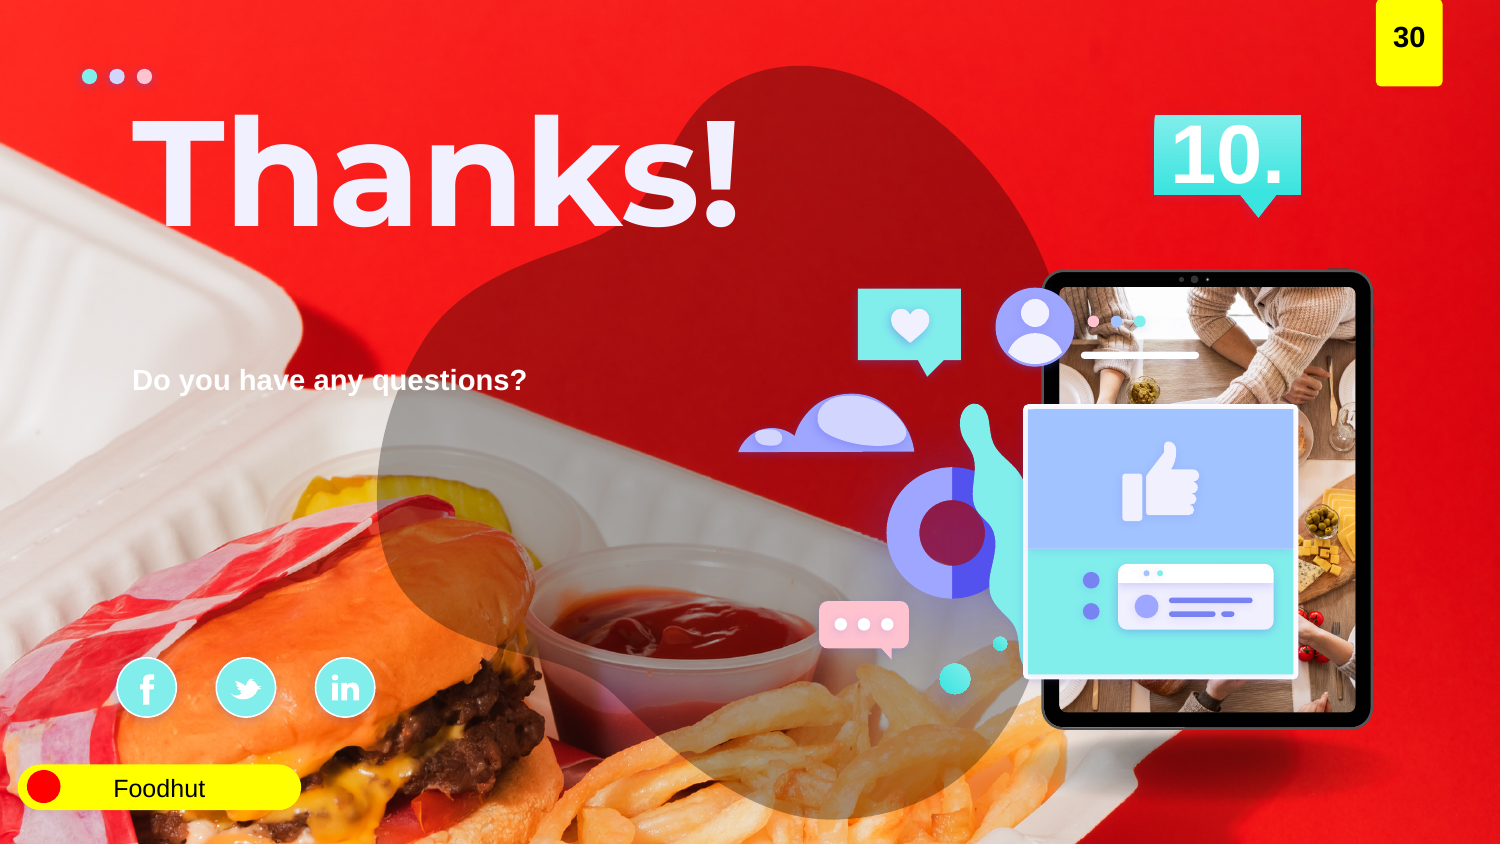

30

# Thanks!

10.

Do you have any questions?

Foodhut